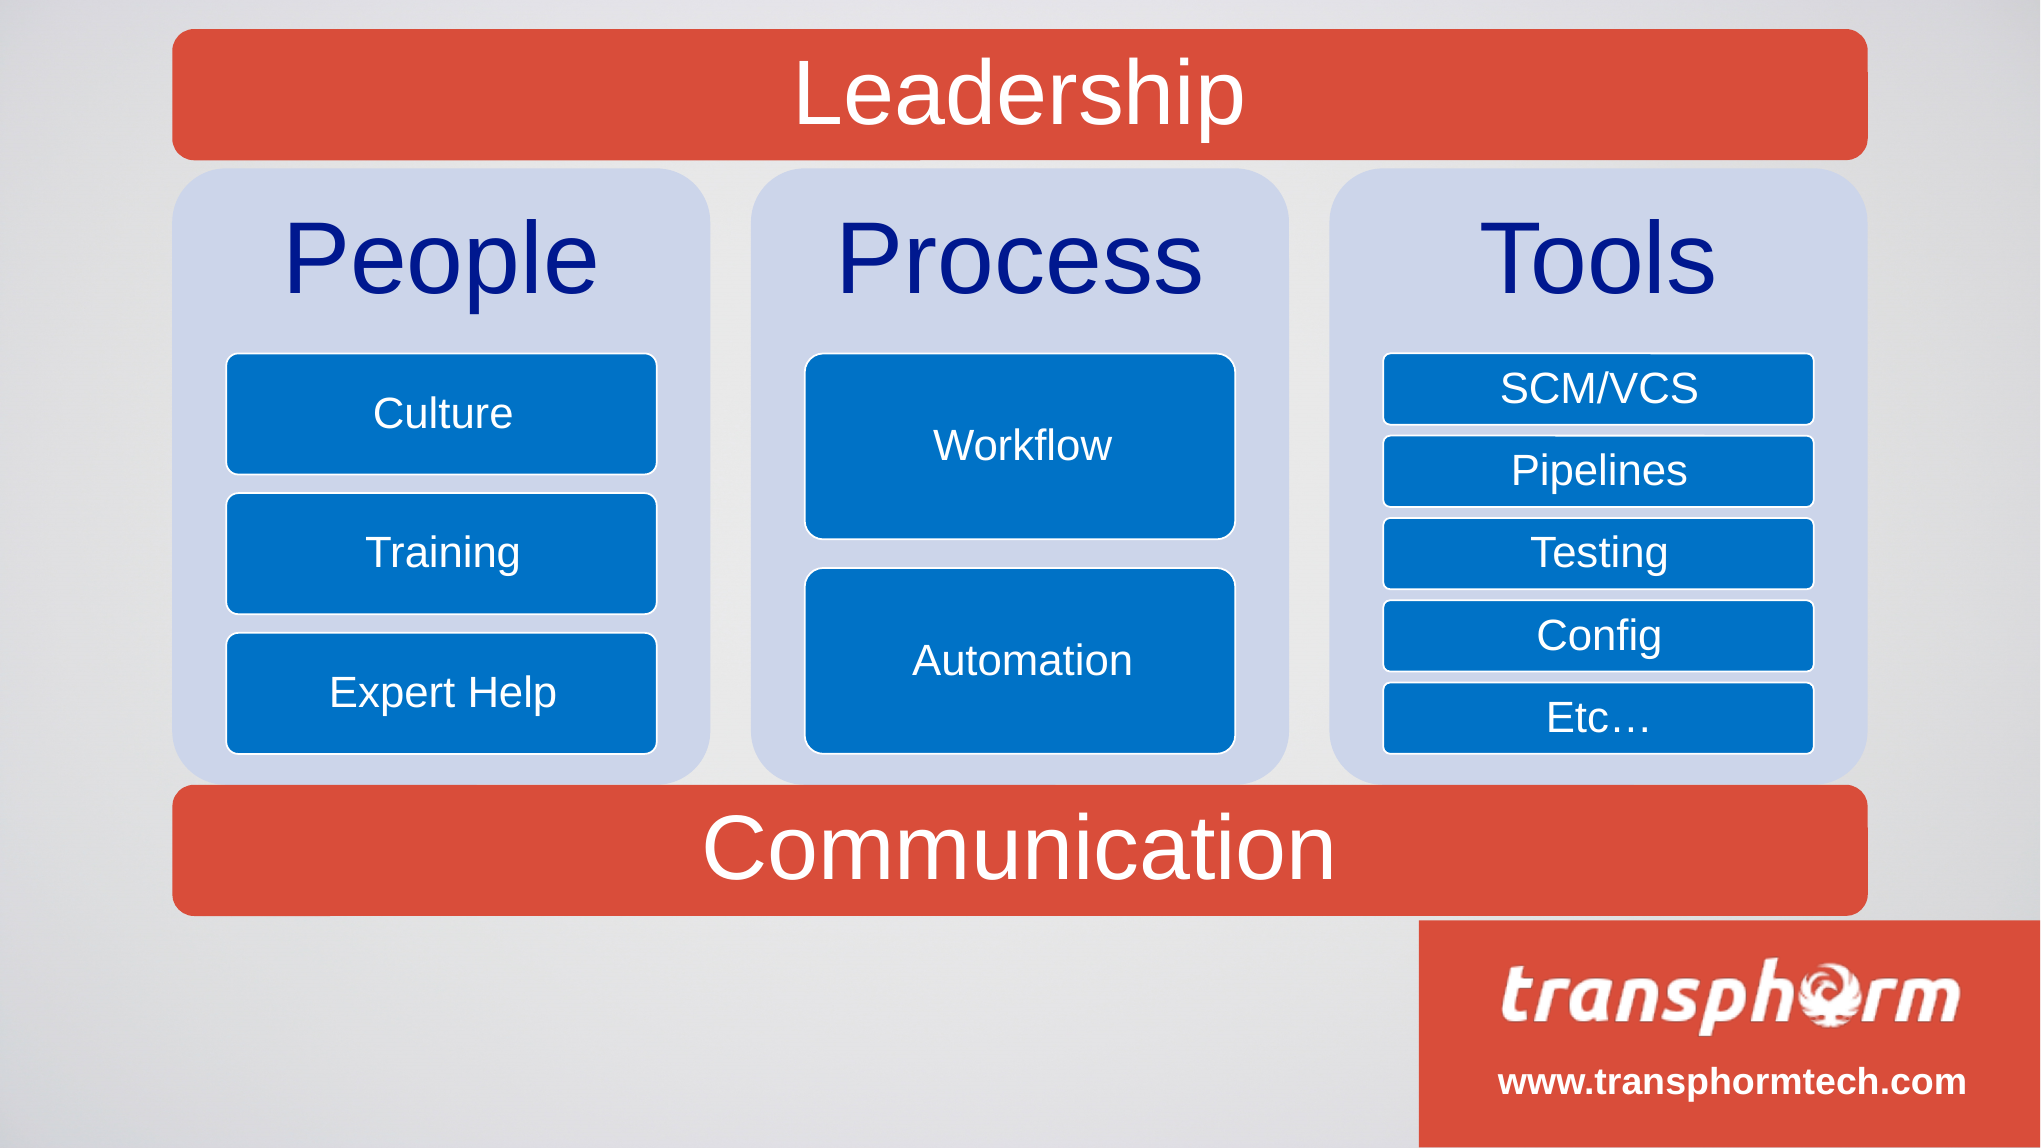

Leadership
People
Culture
Training
Expert Help
Process
Workflow
Automation
Tools
SCM/VCS
Pipelines
Testing
Config
Etc…
Communication